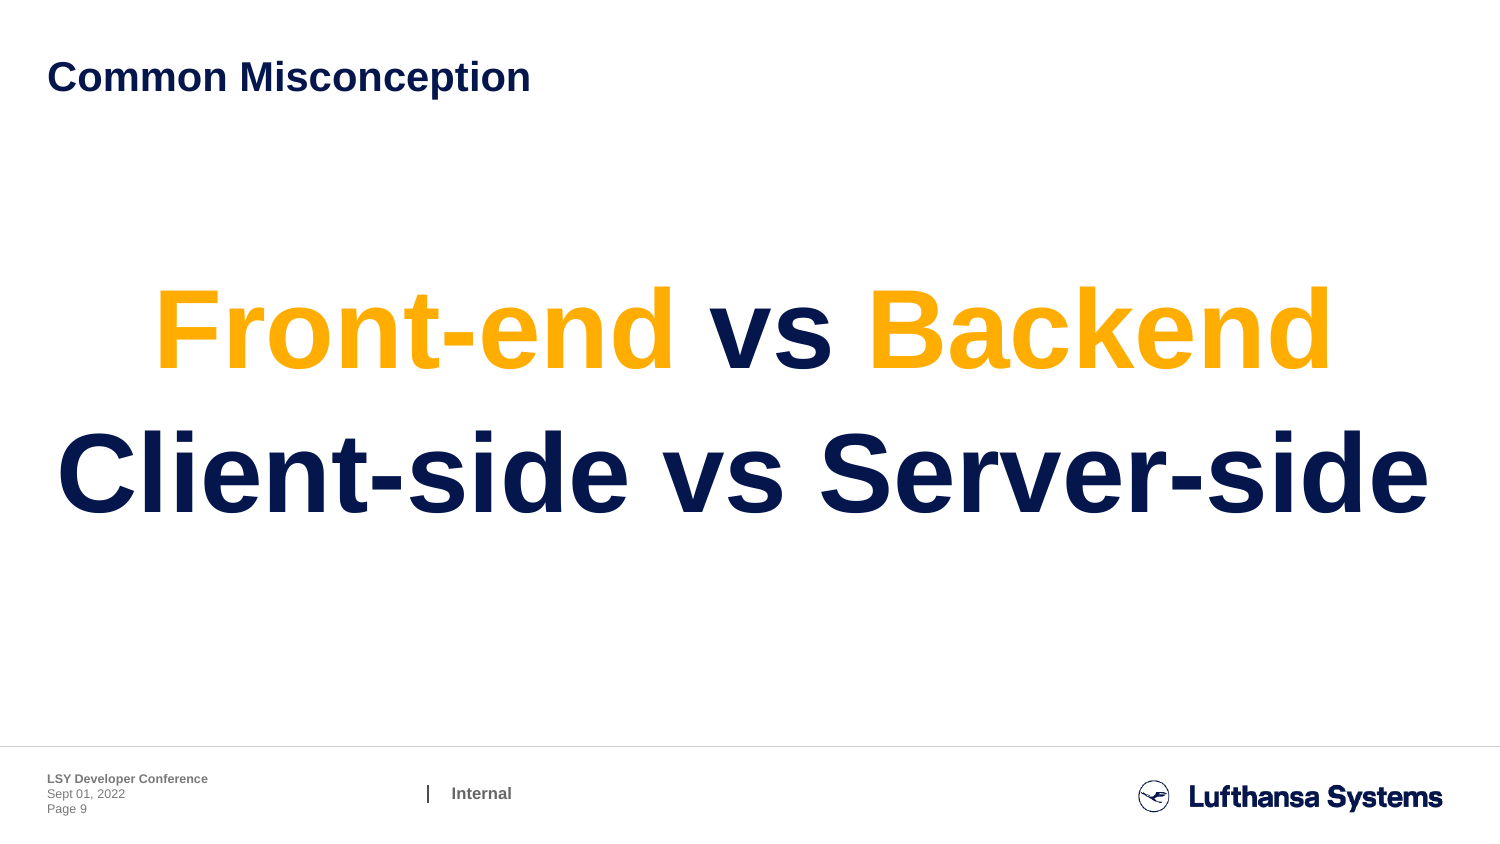

# Common Misconception
Front-end vs Backend
Client-side vs Server-side
LSY Developer Conference
Sept 01, 2022
Page 9